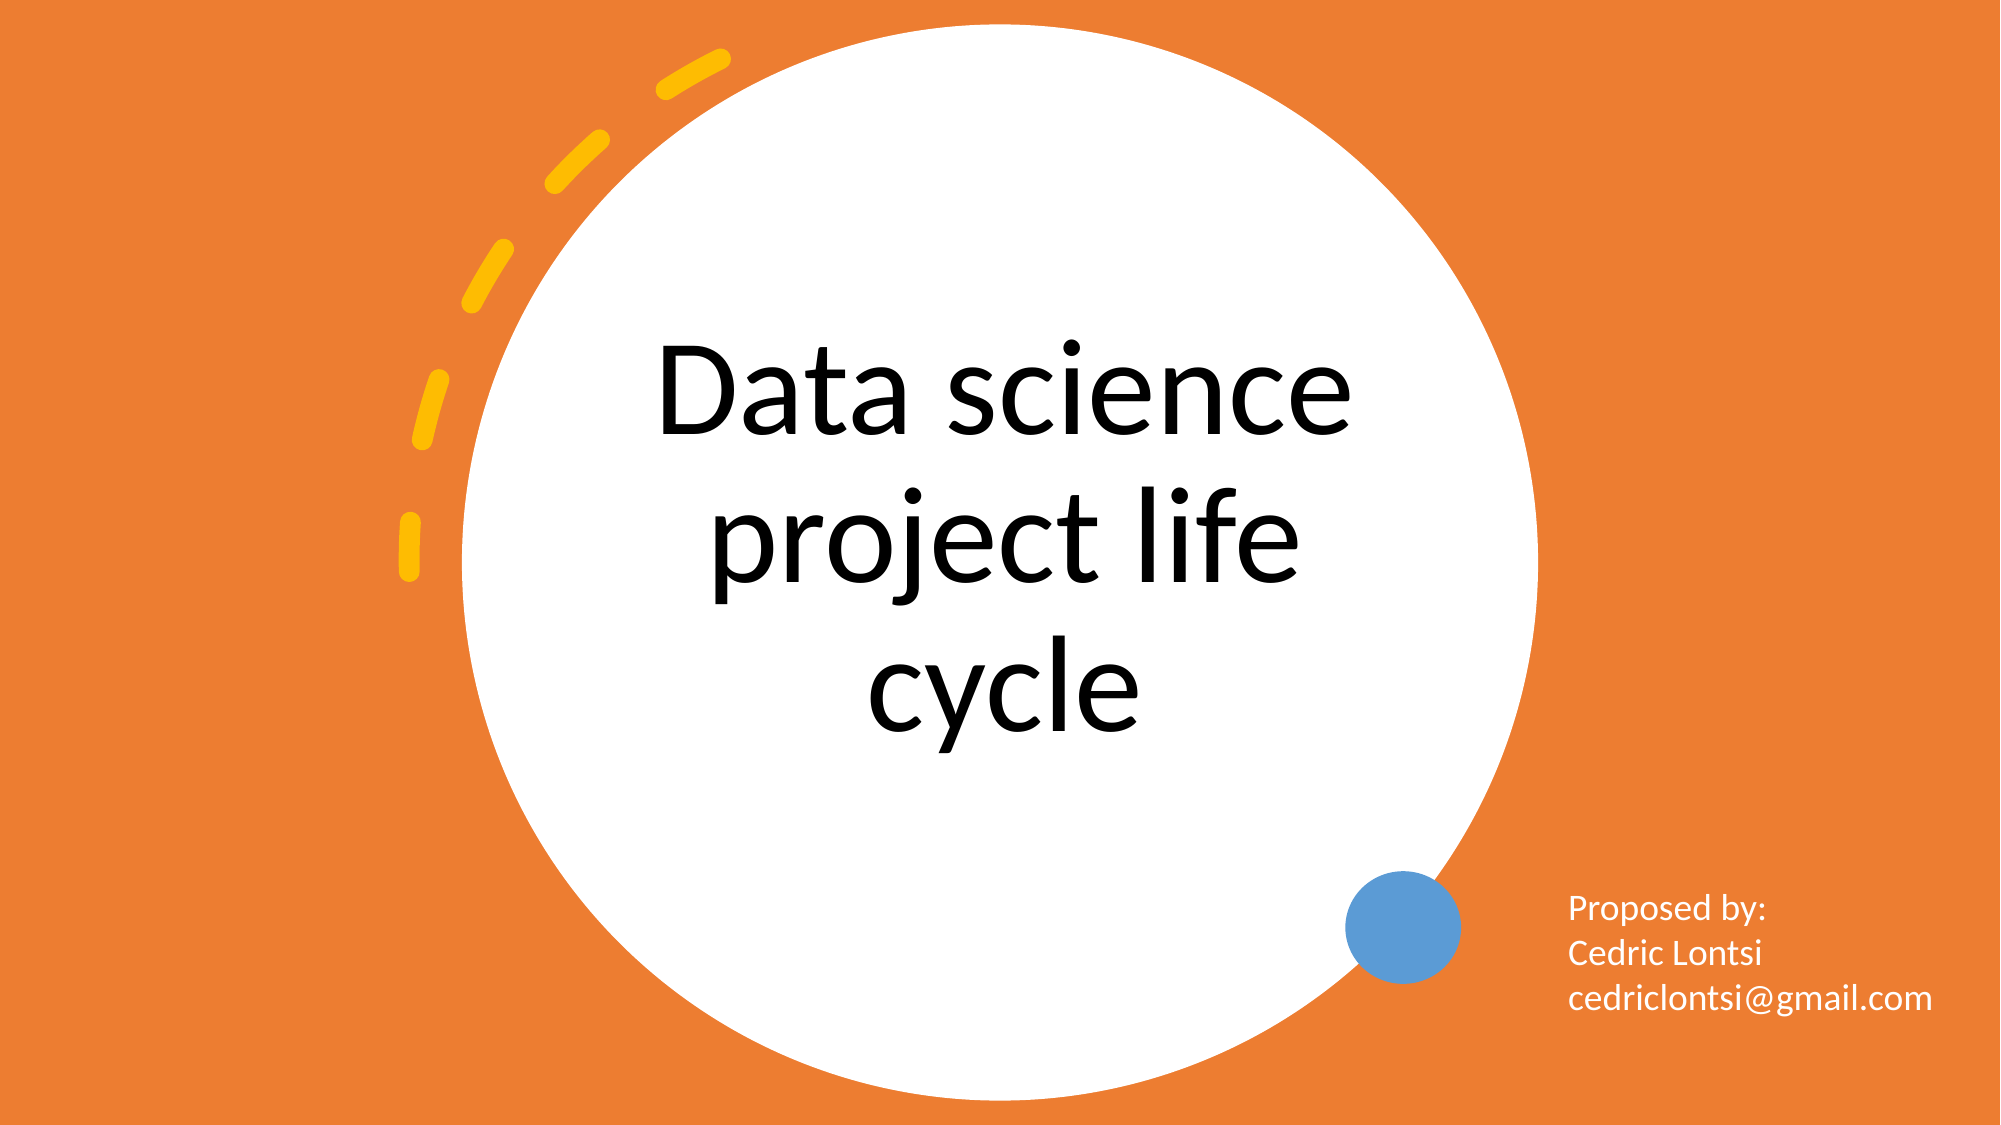

# Data science project life cycle

Proposed by:
Cedric Lontsi
cedriclontsi@gmail.com